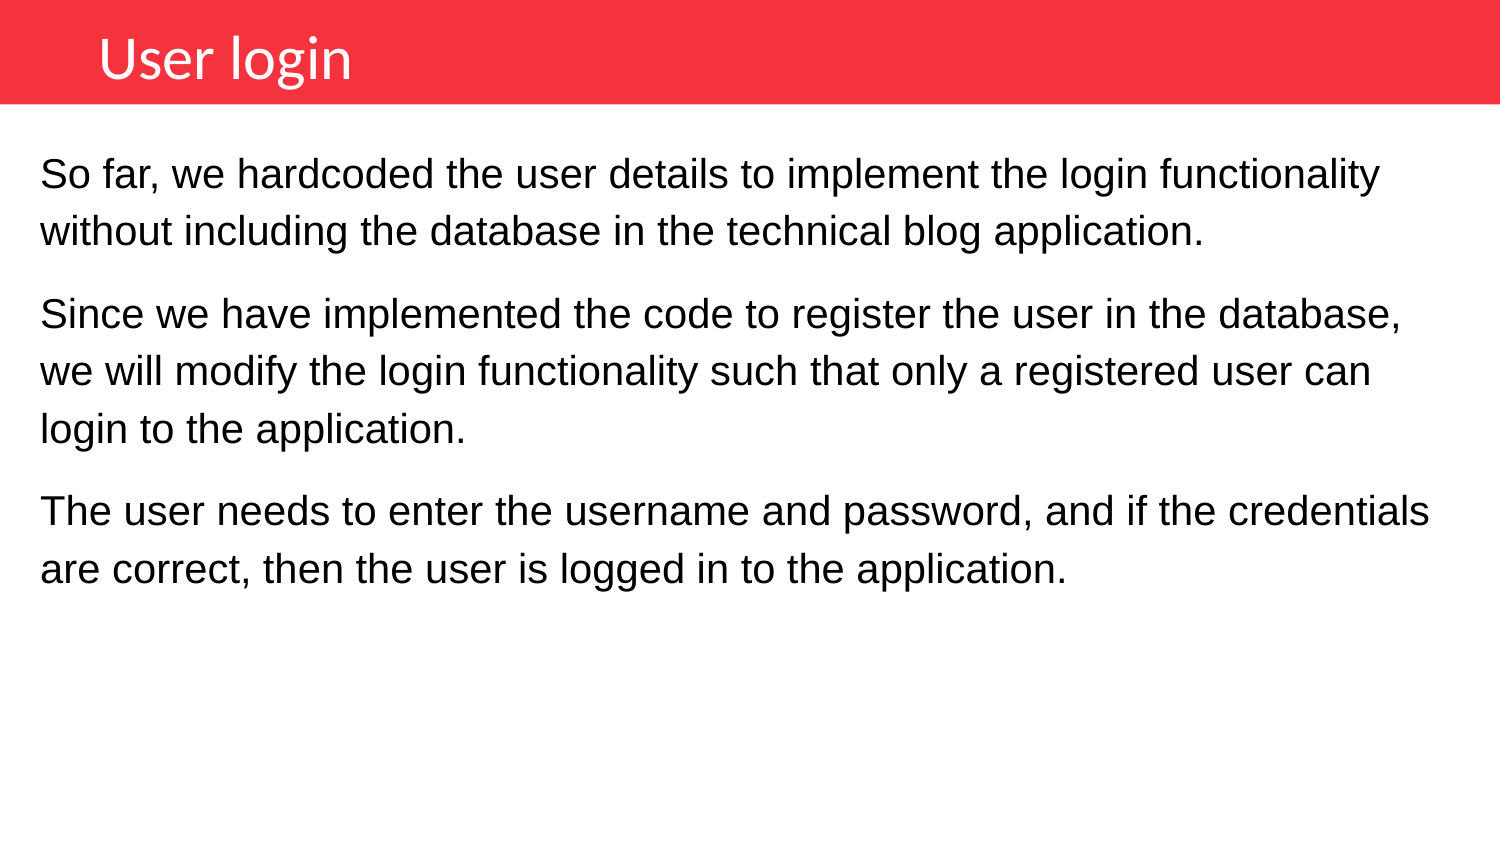

User login

So far, we hardcoded the user details to implement the login functionality without including the database in the technical blog application.
Since we have implemented the code to register the user in the database, we will modify the login functionality such that only a registered user can login to the application.
The user needs to enter the username and password, and if the credentials are correct, then the user is logged in to the application.